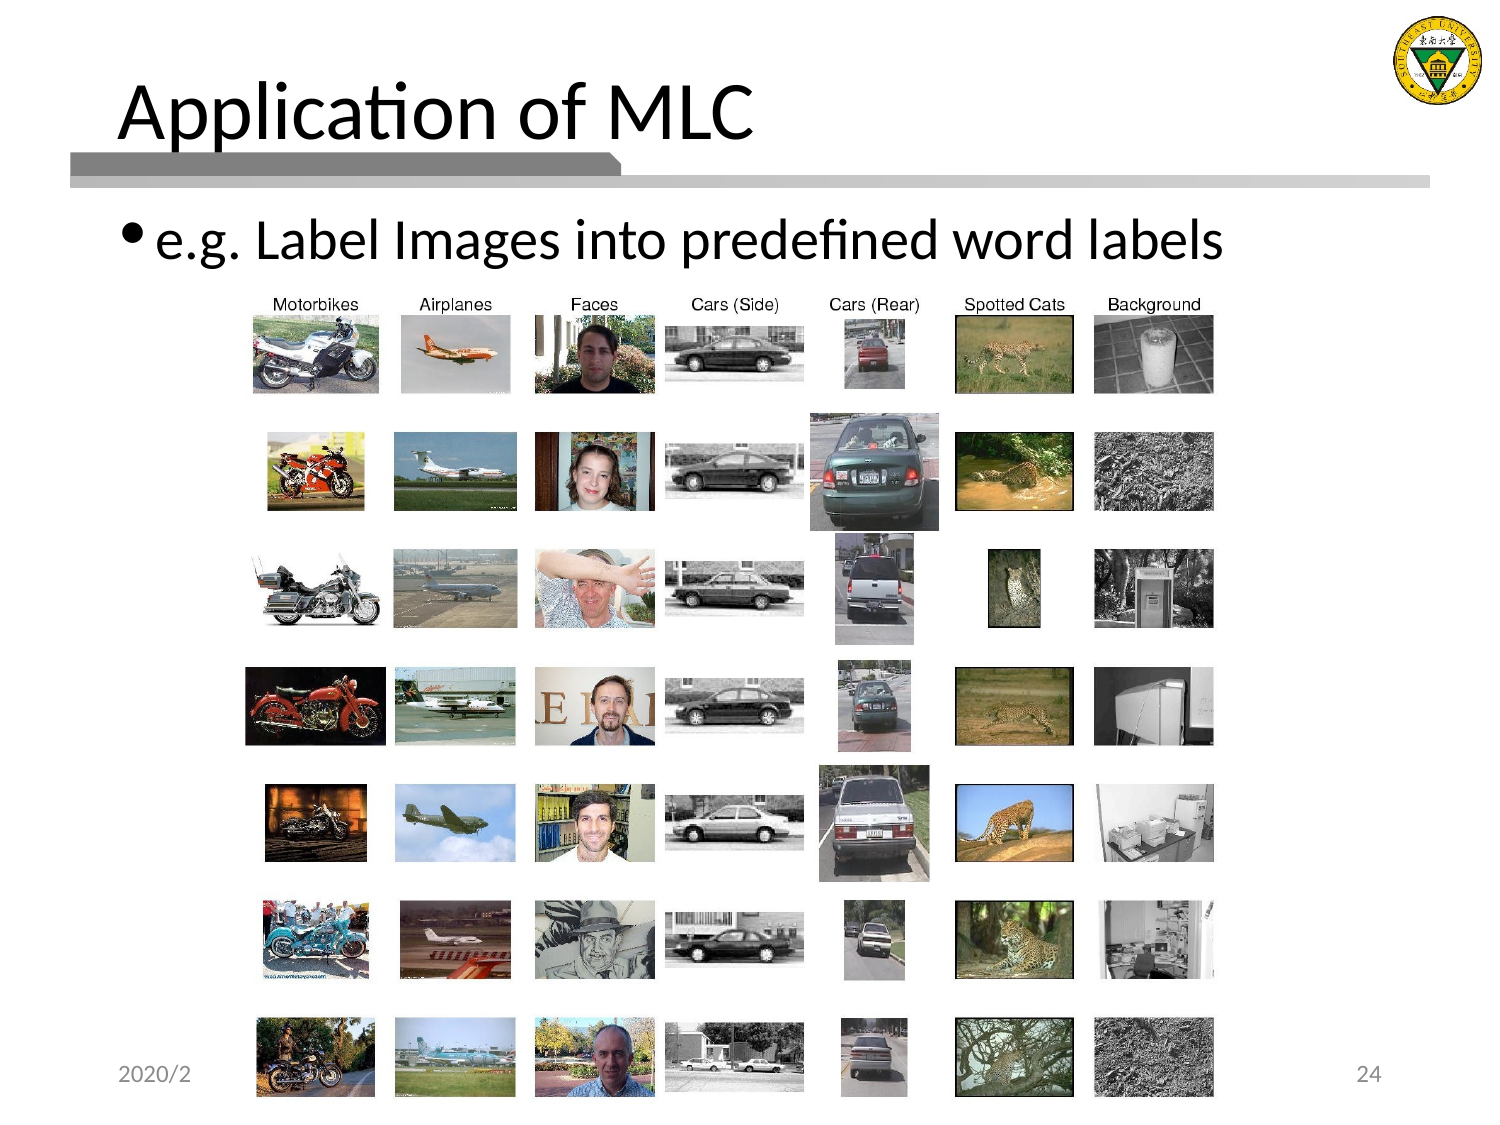

# Application of MLC
e.g. Label Images into predefined word labels

2020/2
Beilun Wang
24